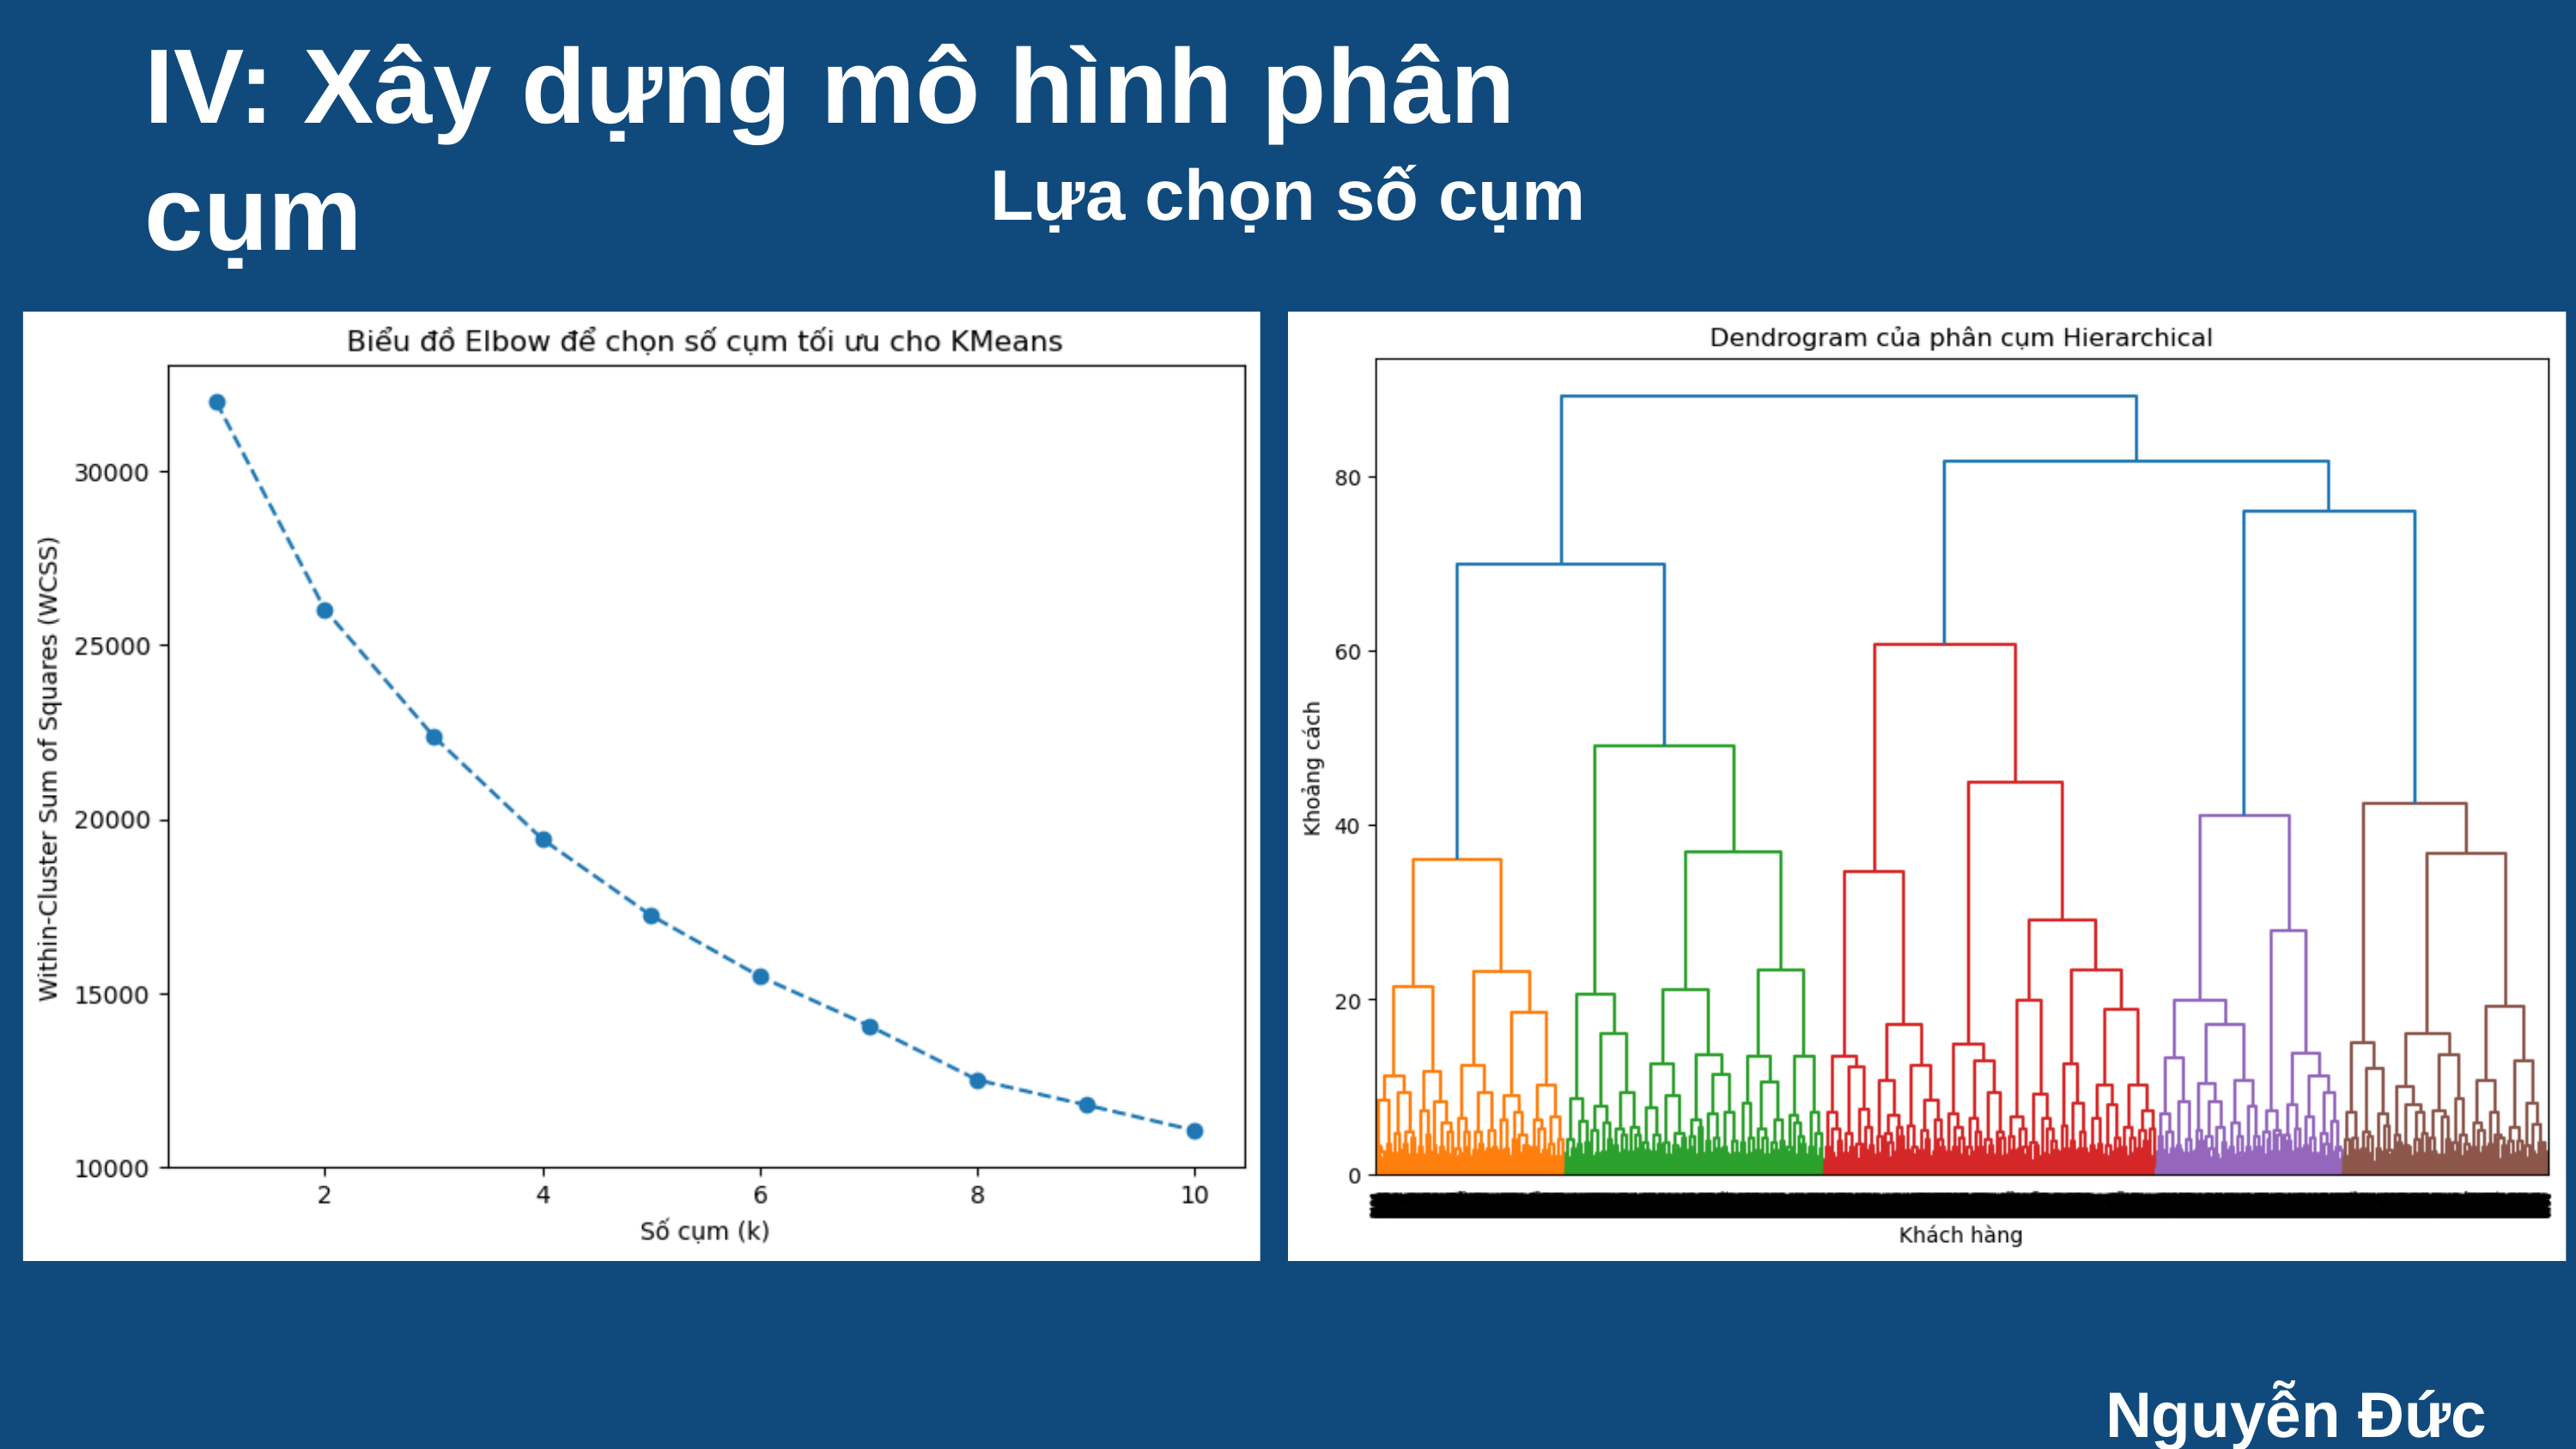

IV: Xây dựng mô hình phân cụm
Lựa chọn số cụm

Nguyễn Đức Thắng